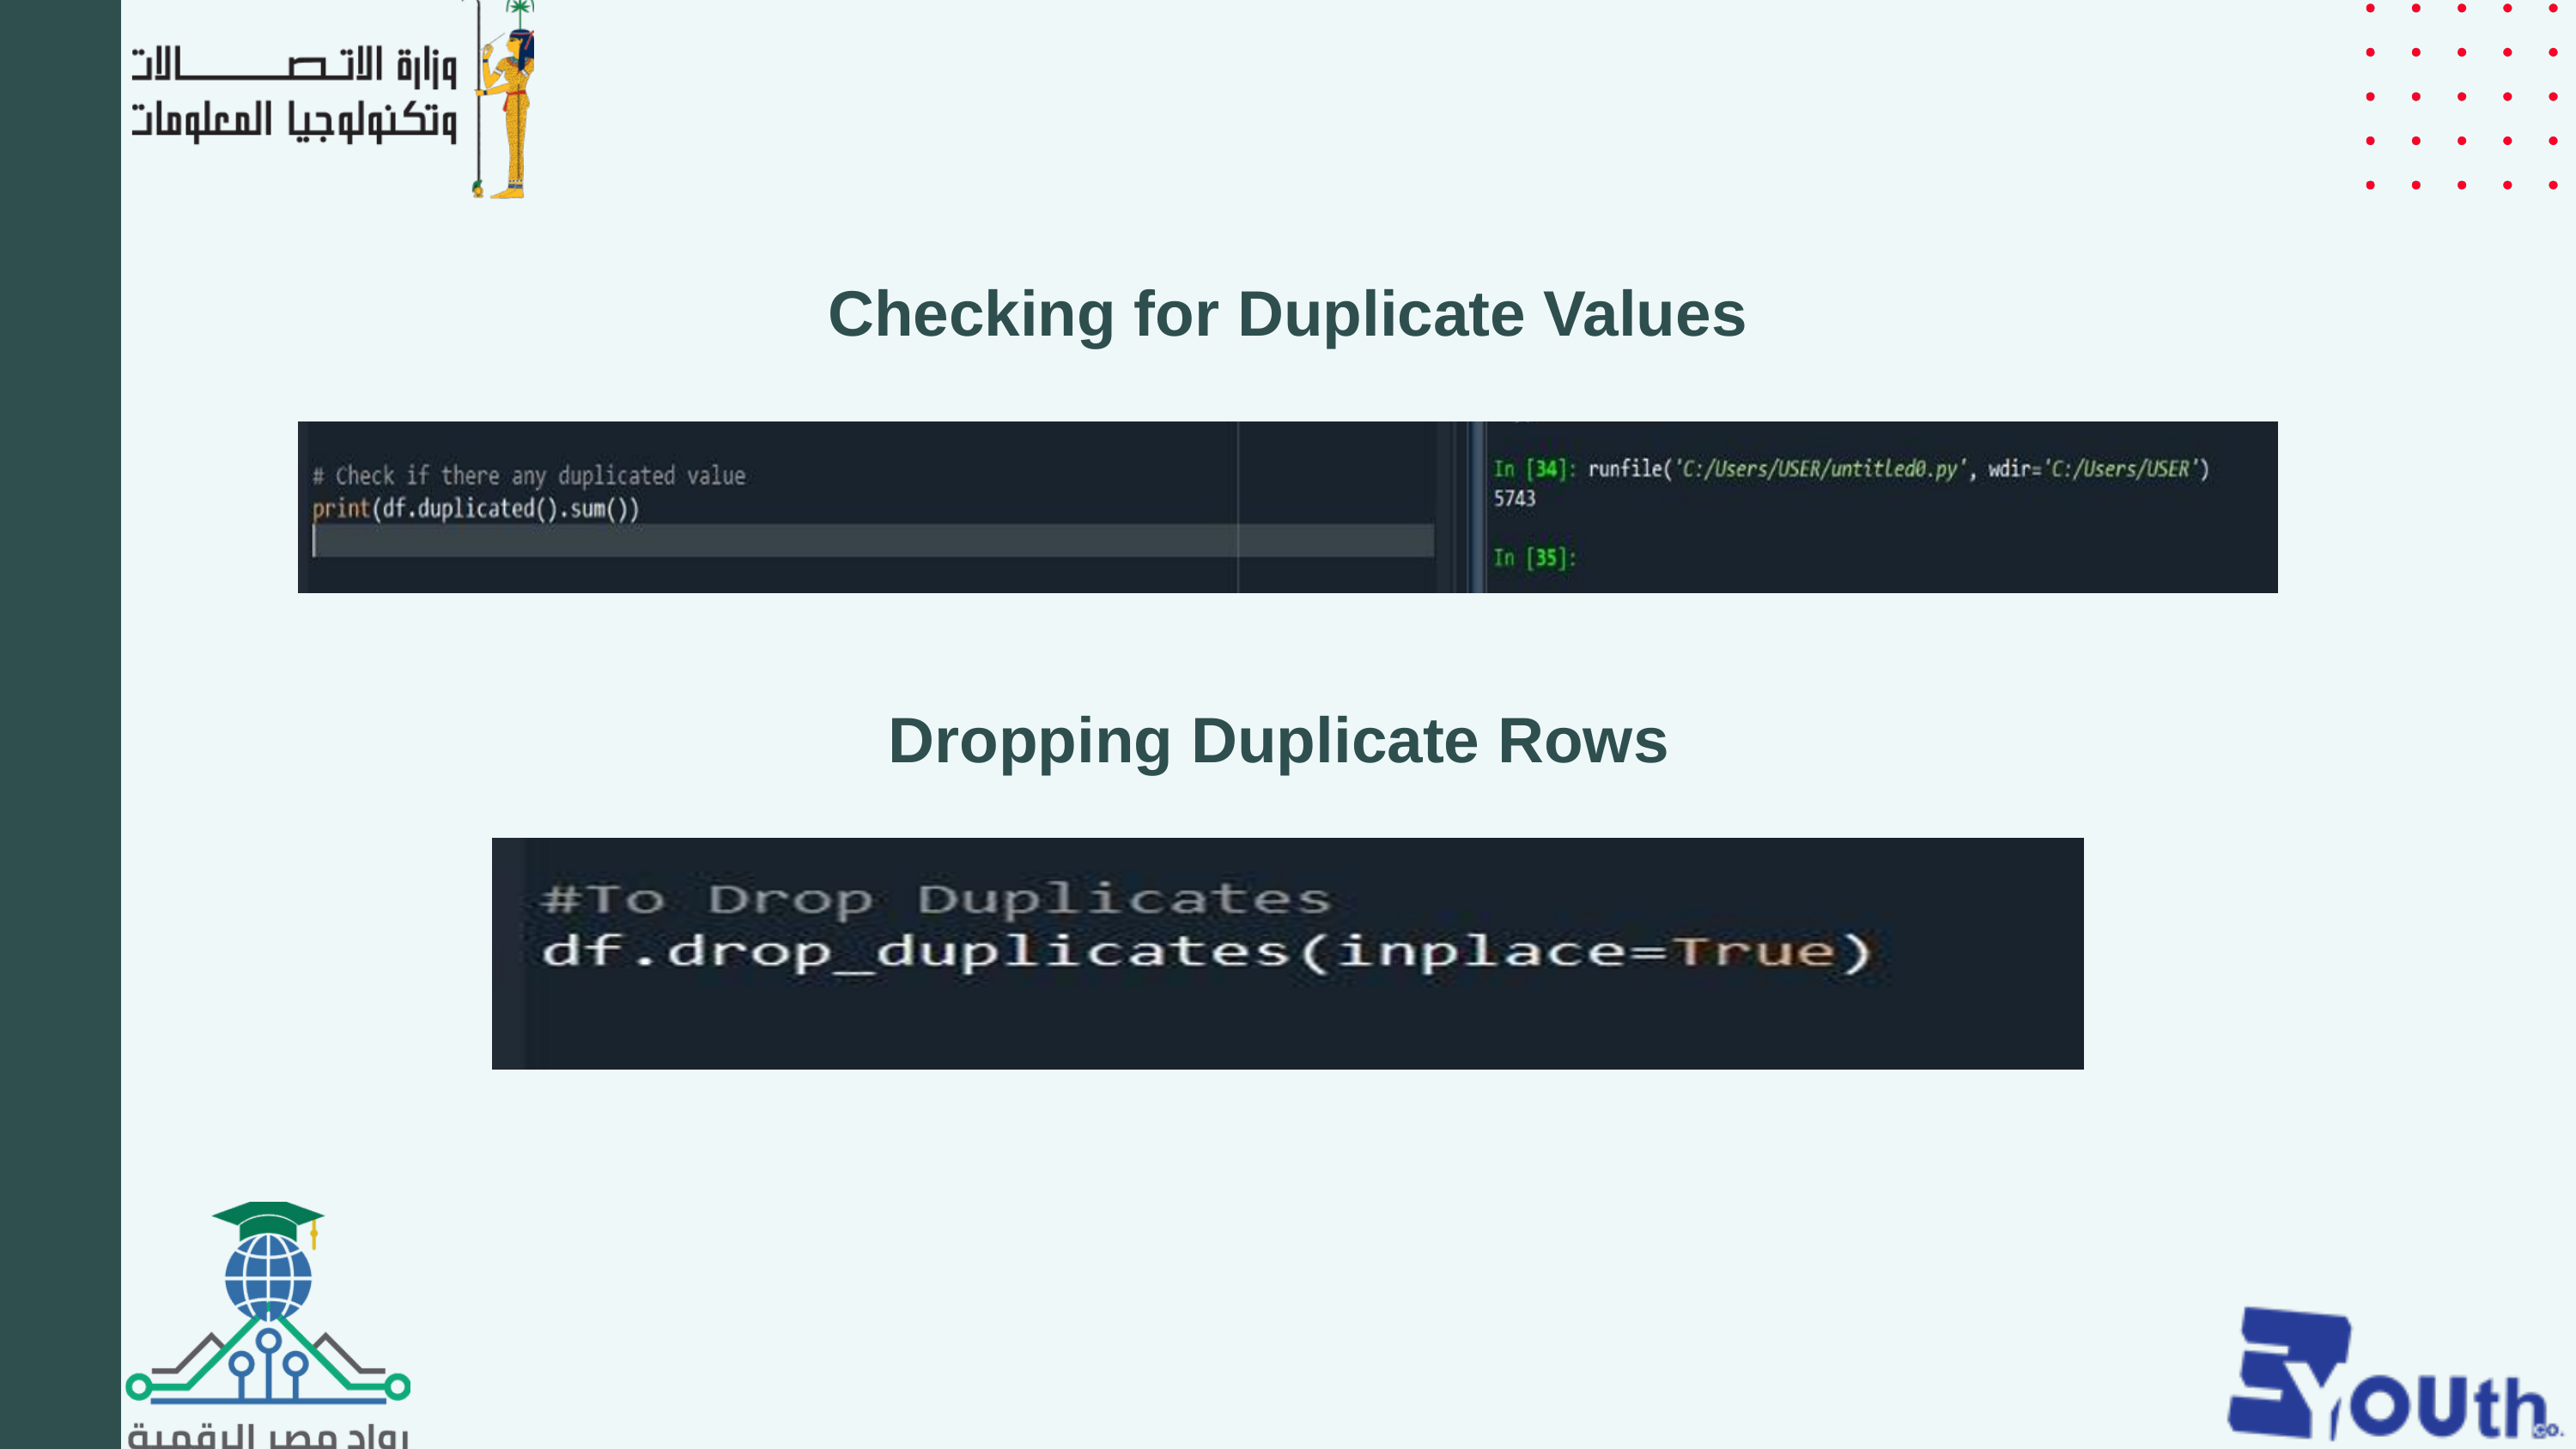

Checking for Duplicate Values

Dropping Duplicate Rows